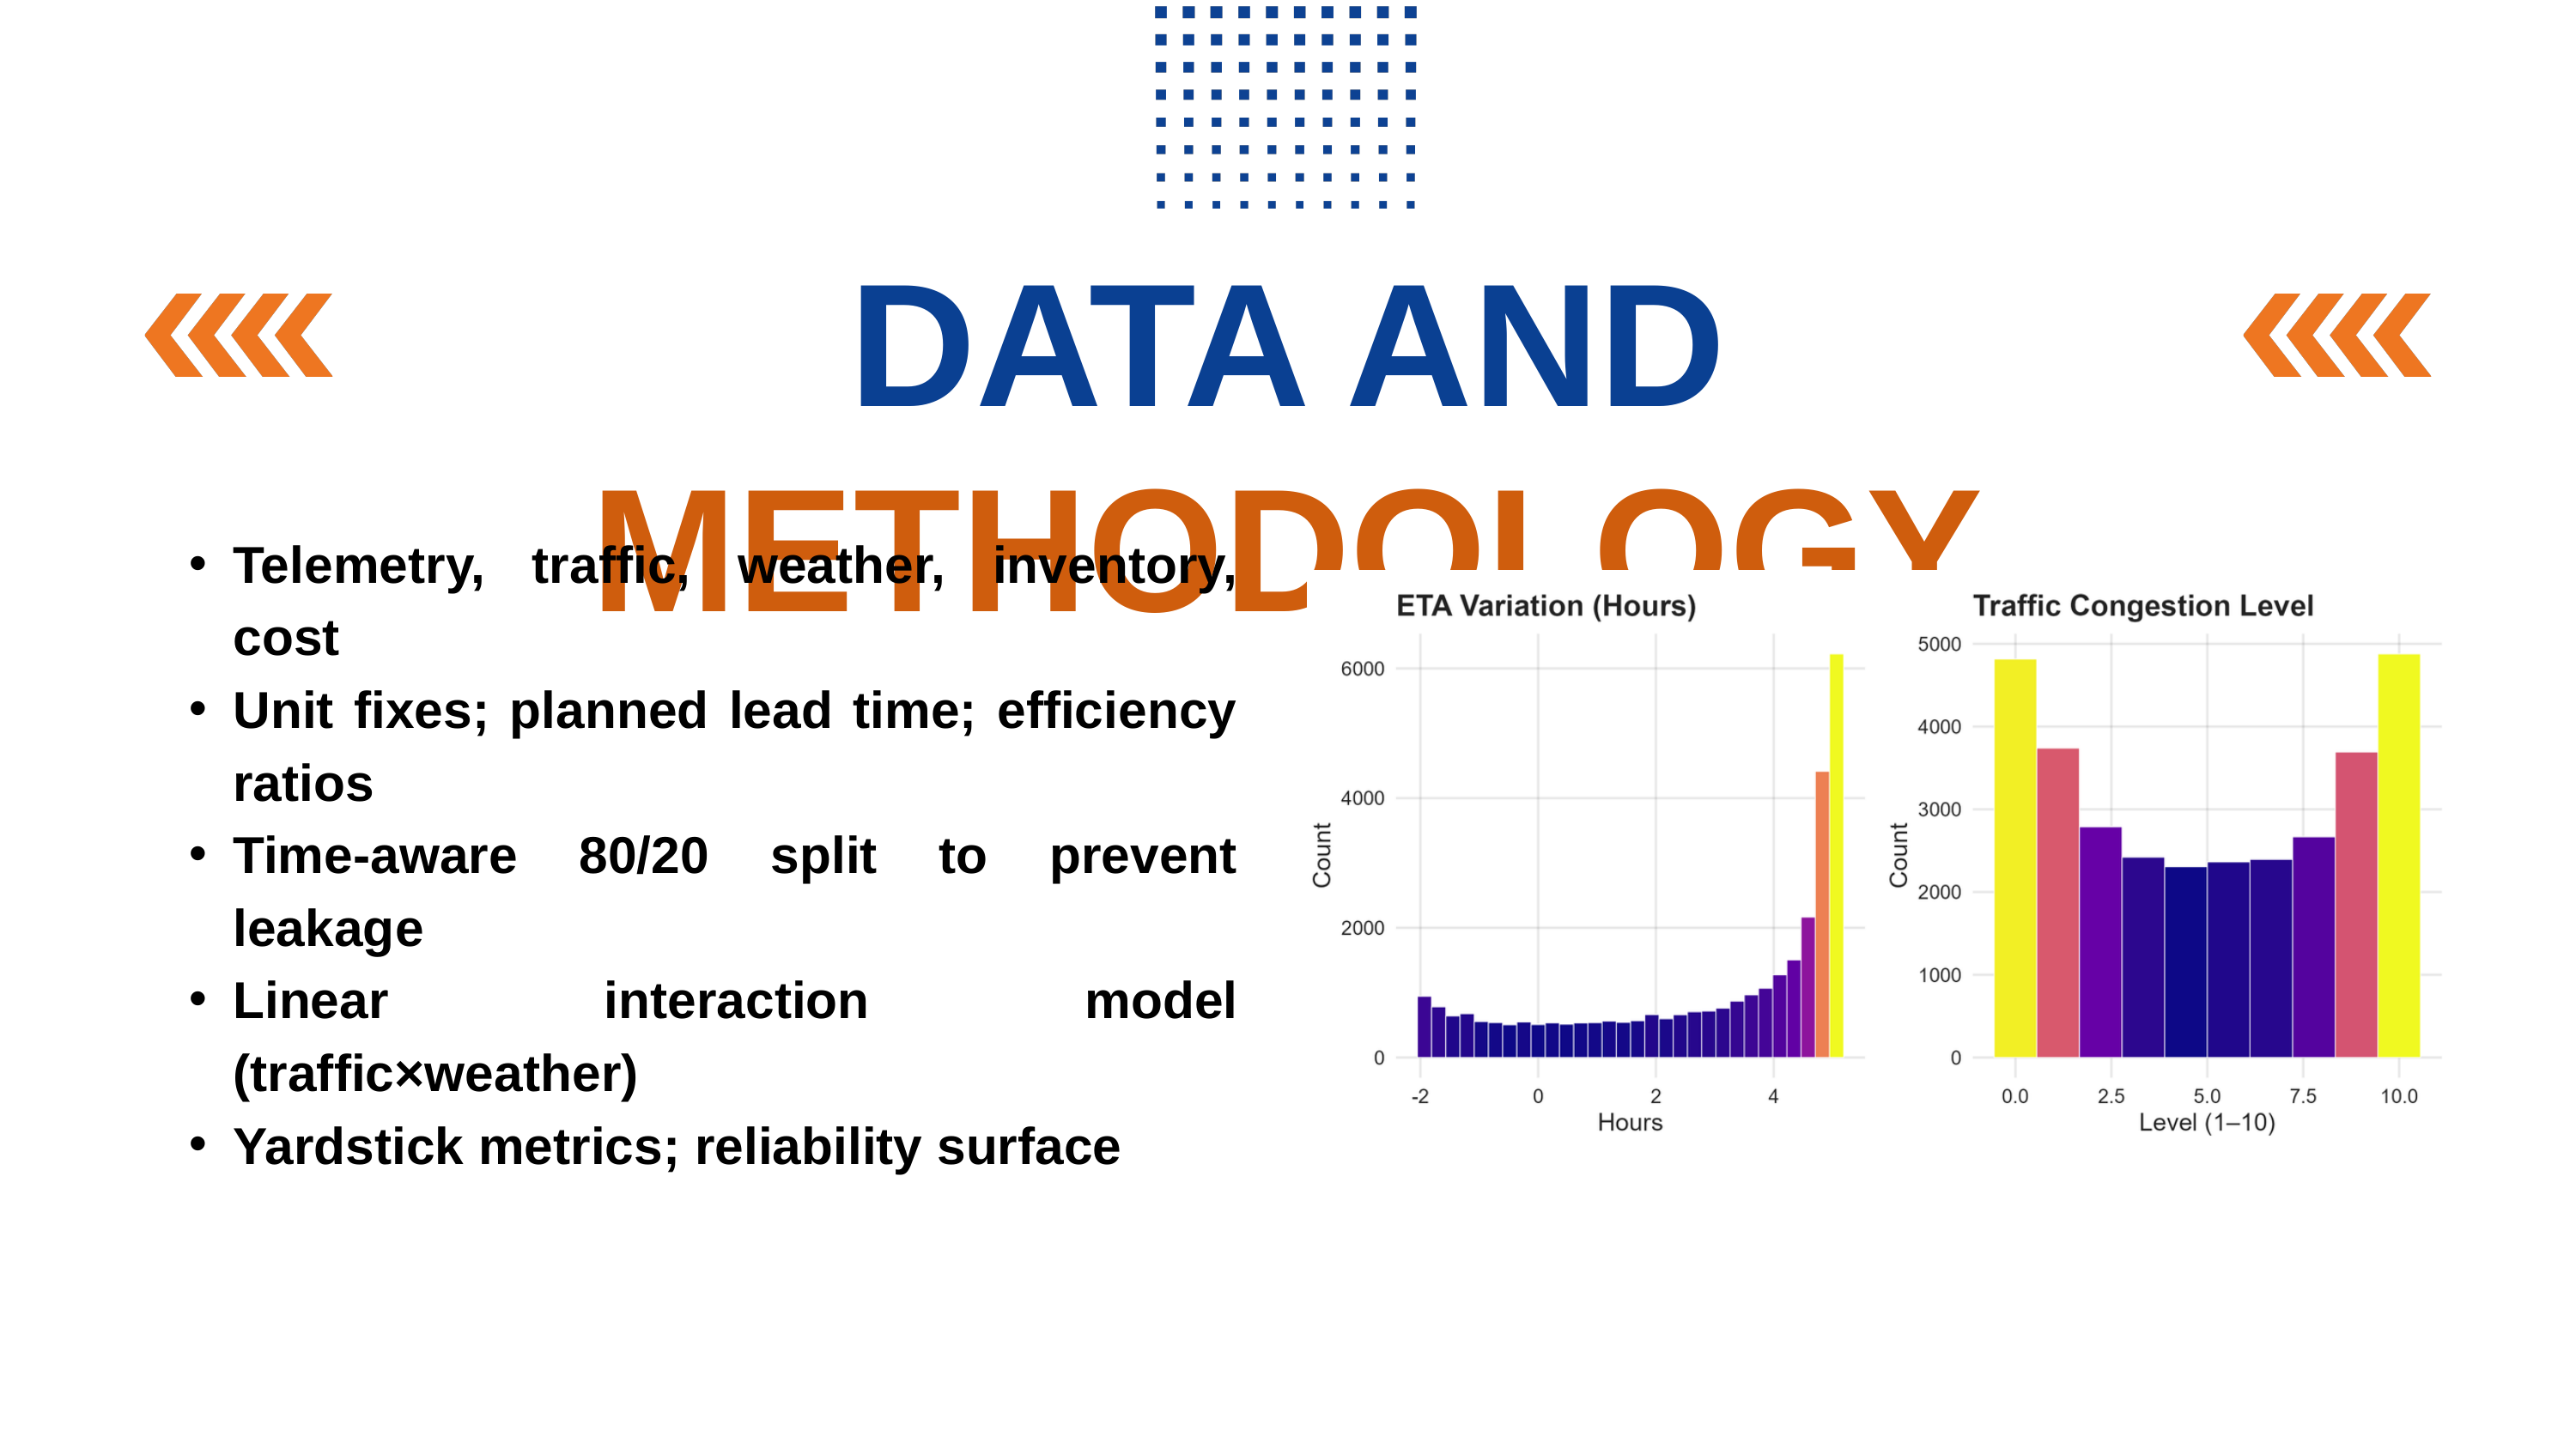

DATA AND METHODOLOGY

Telemetry, traffic, weather, inventory, cost
Unit fixes; planned lead time; efficiency ratios
Time-aware 80/20 split to prevent leakage
Linear interaction model (traffic×weather)
Yardstick metrics; reliability surface